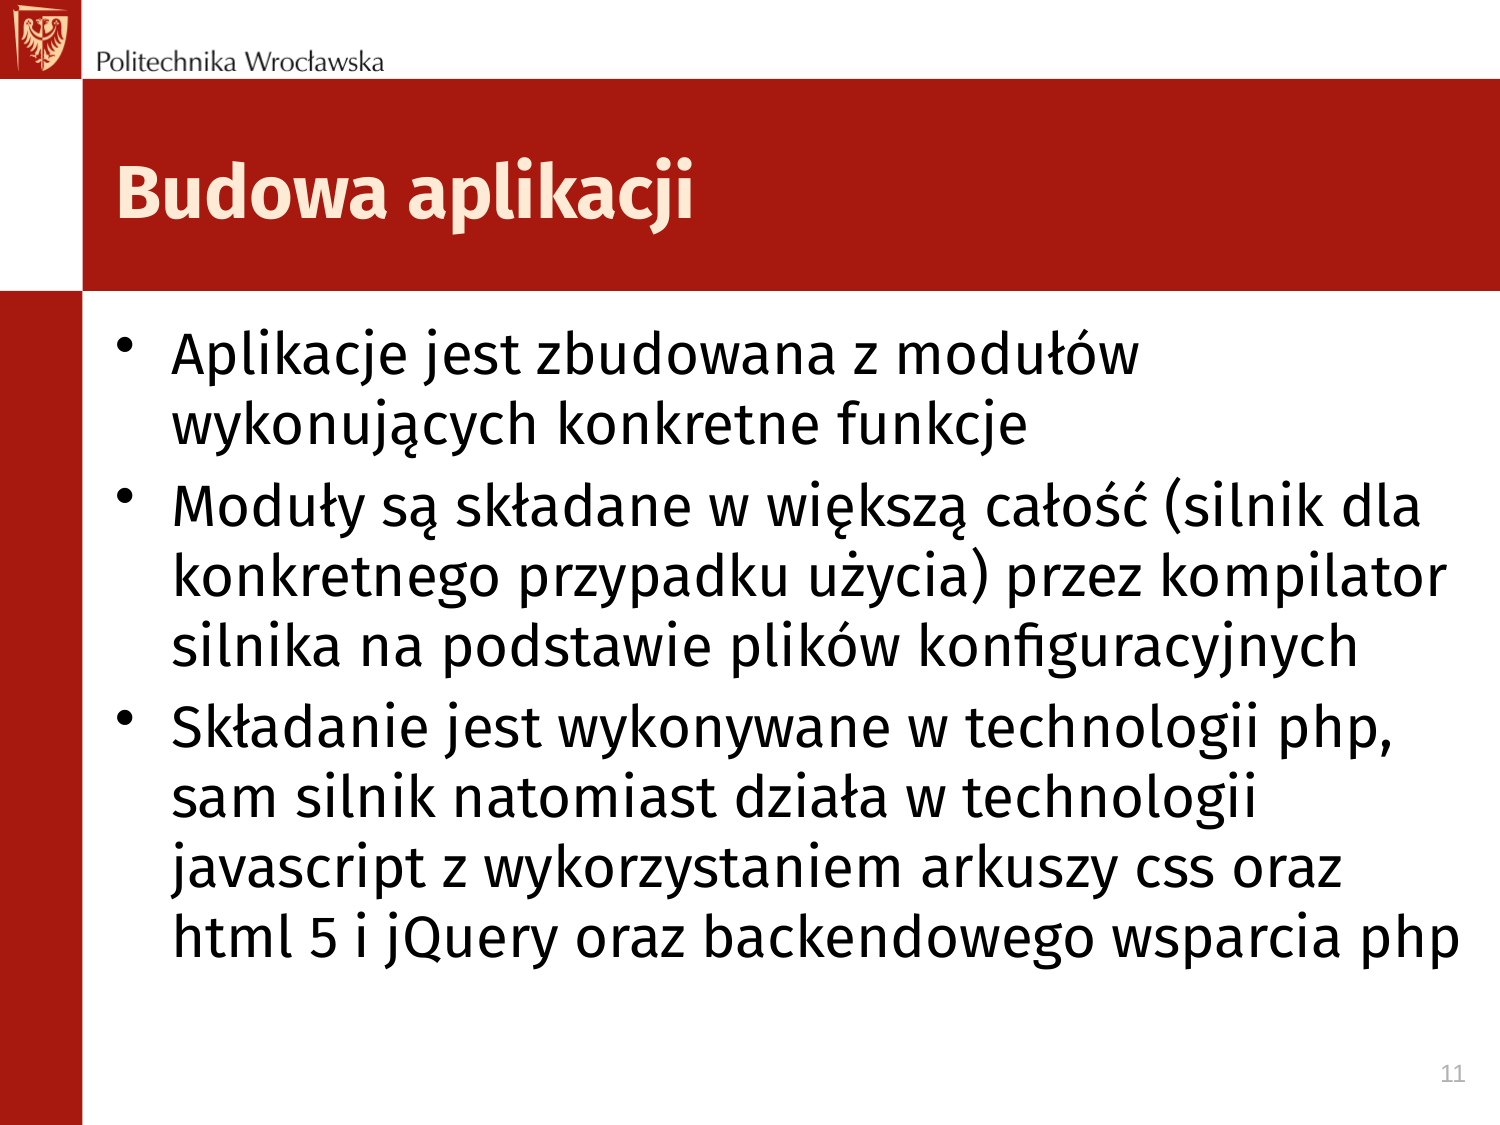

# Budowa aplikacji
Aplikacje jest zbudowana z modułów wykonujących konkretne funkcje
Moduły są składane w większą całość (silnik dla konkretnego przypadku użycia) przez kompilator silnika na podstawie plików konfiguracyjnych
Składanie jest wykonywane w technologii php, sam silnik natomiast działa w technologii javascript z wykorzystaniem arkuszy css oraz html 5 i jQuery oraz backendowego wsparcia php
11